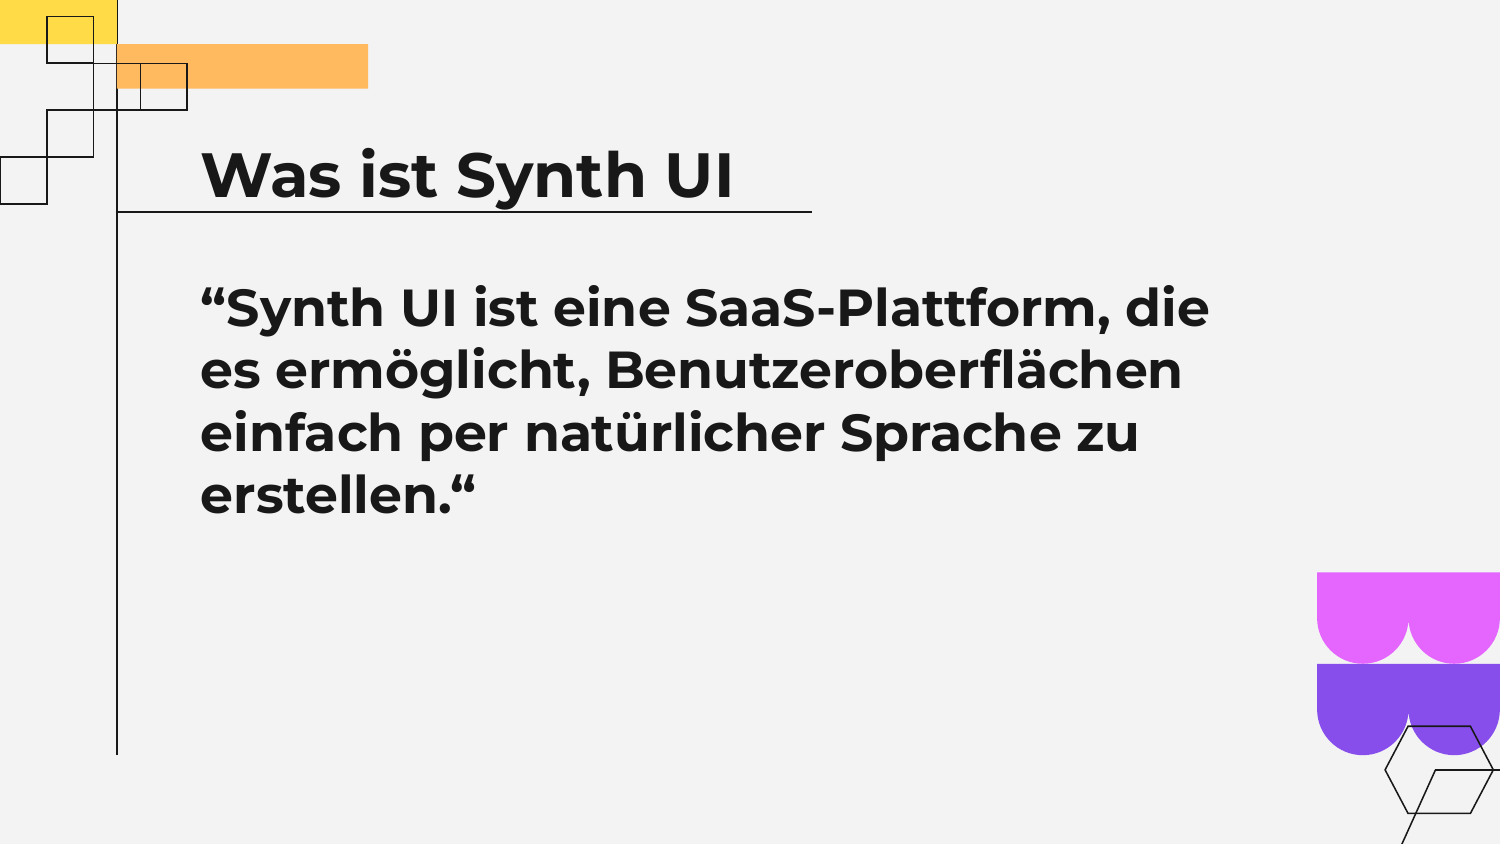

# Was ist Synth UI
“Synth UI ist eine SaaS-Plattform, die es ermöglicht, Benutzeroberflächen einfach per natürlicher Sprache zu erstellen.“
01